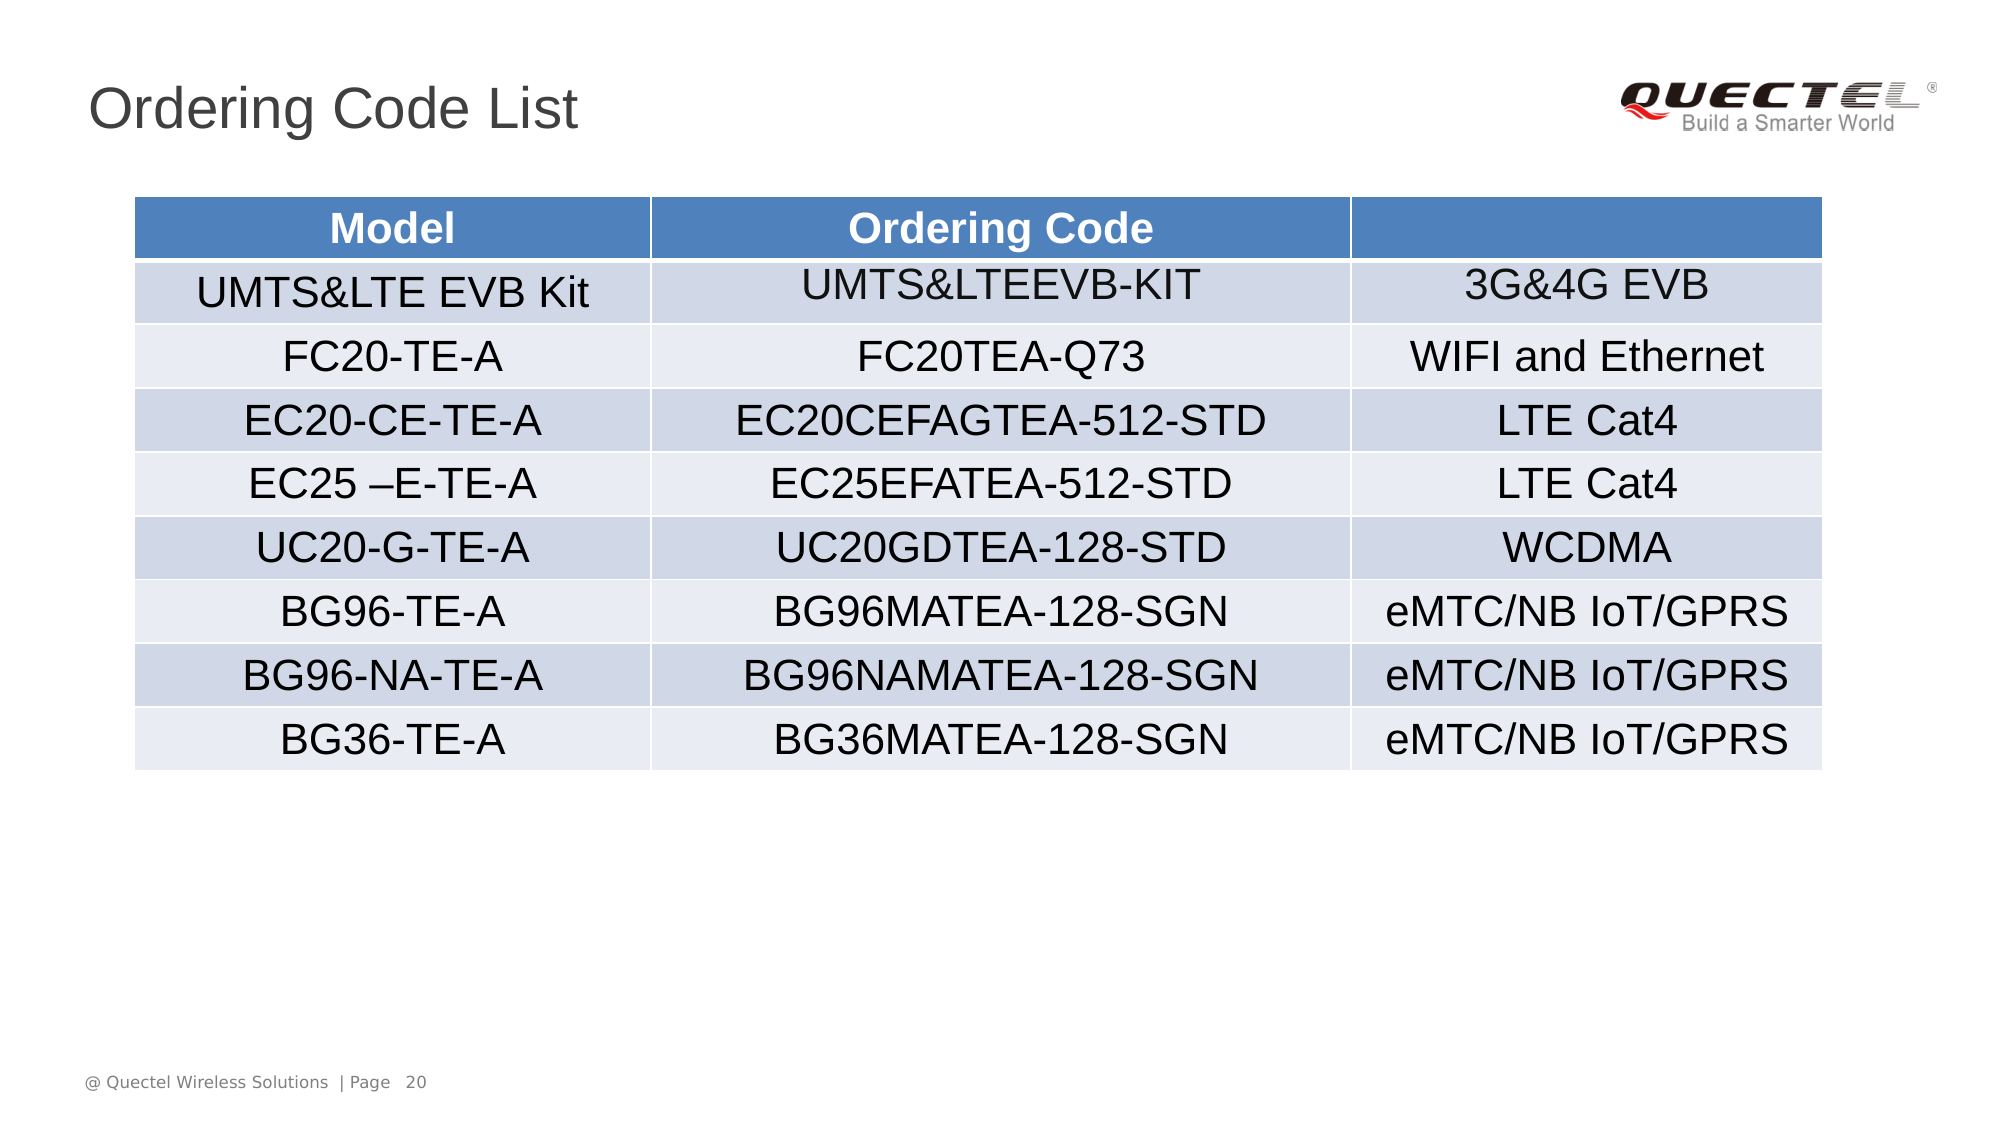

# Ordering Code List
| Model | Ordering Code |  |
| --- | --- | --- |
| UMTS&LTE EVB Kit | UMTS&LTEEVB-KIT | 3G&4G EVB |
| FC20-TE-A | FC20TEA-Q73 | WIFI and Ethernet |
| EC20-CE-TE-A | EC20CEFAGTEA-512-STD | LTE Cat4 |
| EC25 –E-TE-A | EC25EFATEA-512-STD | LTE Cat4 |
| UC20-G-TE-A | UC20GDTEA-128-STD | WCDMA |
| BG96-TE-A | BG96MATEA-128-SGN | eMTC/NB IoT/GPRS |
| BG96-NA-TE-A | BG96NAMATEA-128-SGN | eMTC/NB IoT/GPRS |
| BG36-TE-A | BG36MATEA-128-SGN | eMTC/NB IoT/GPRS |